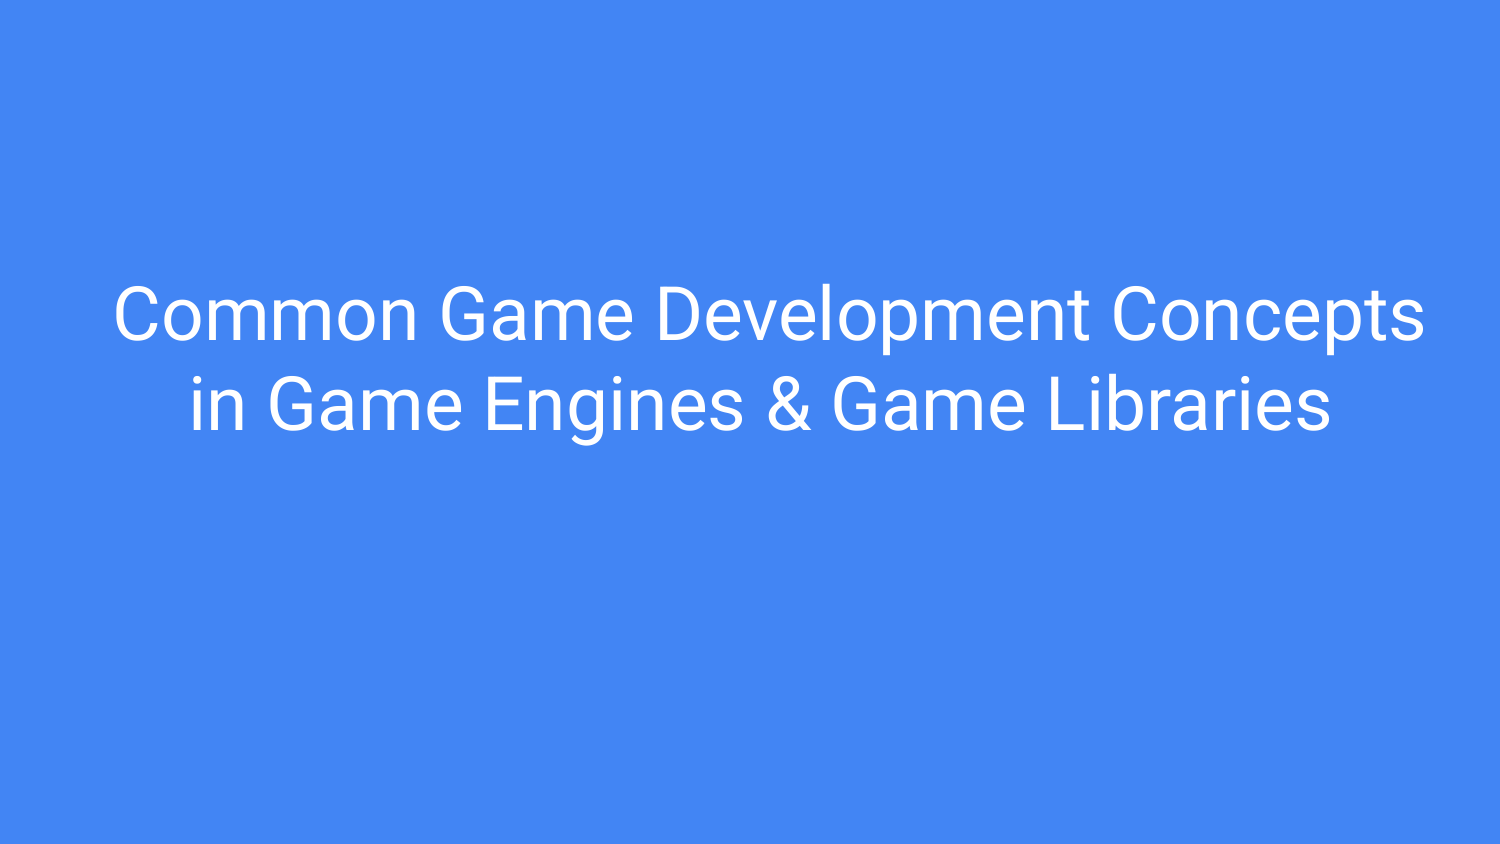

# Common Game Development Concepts in Game Engines & Game Libraries